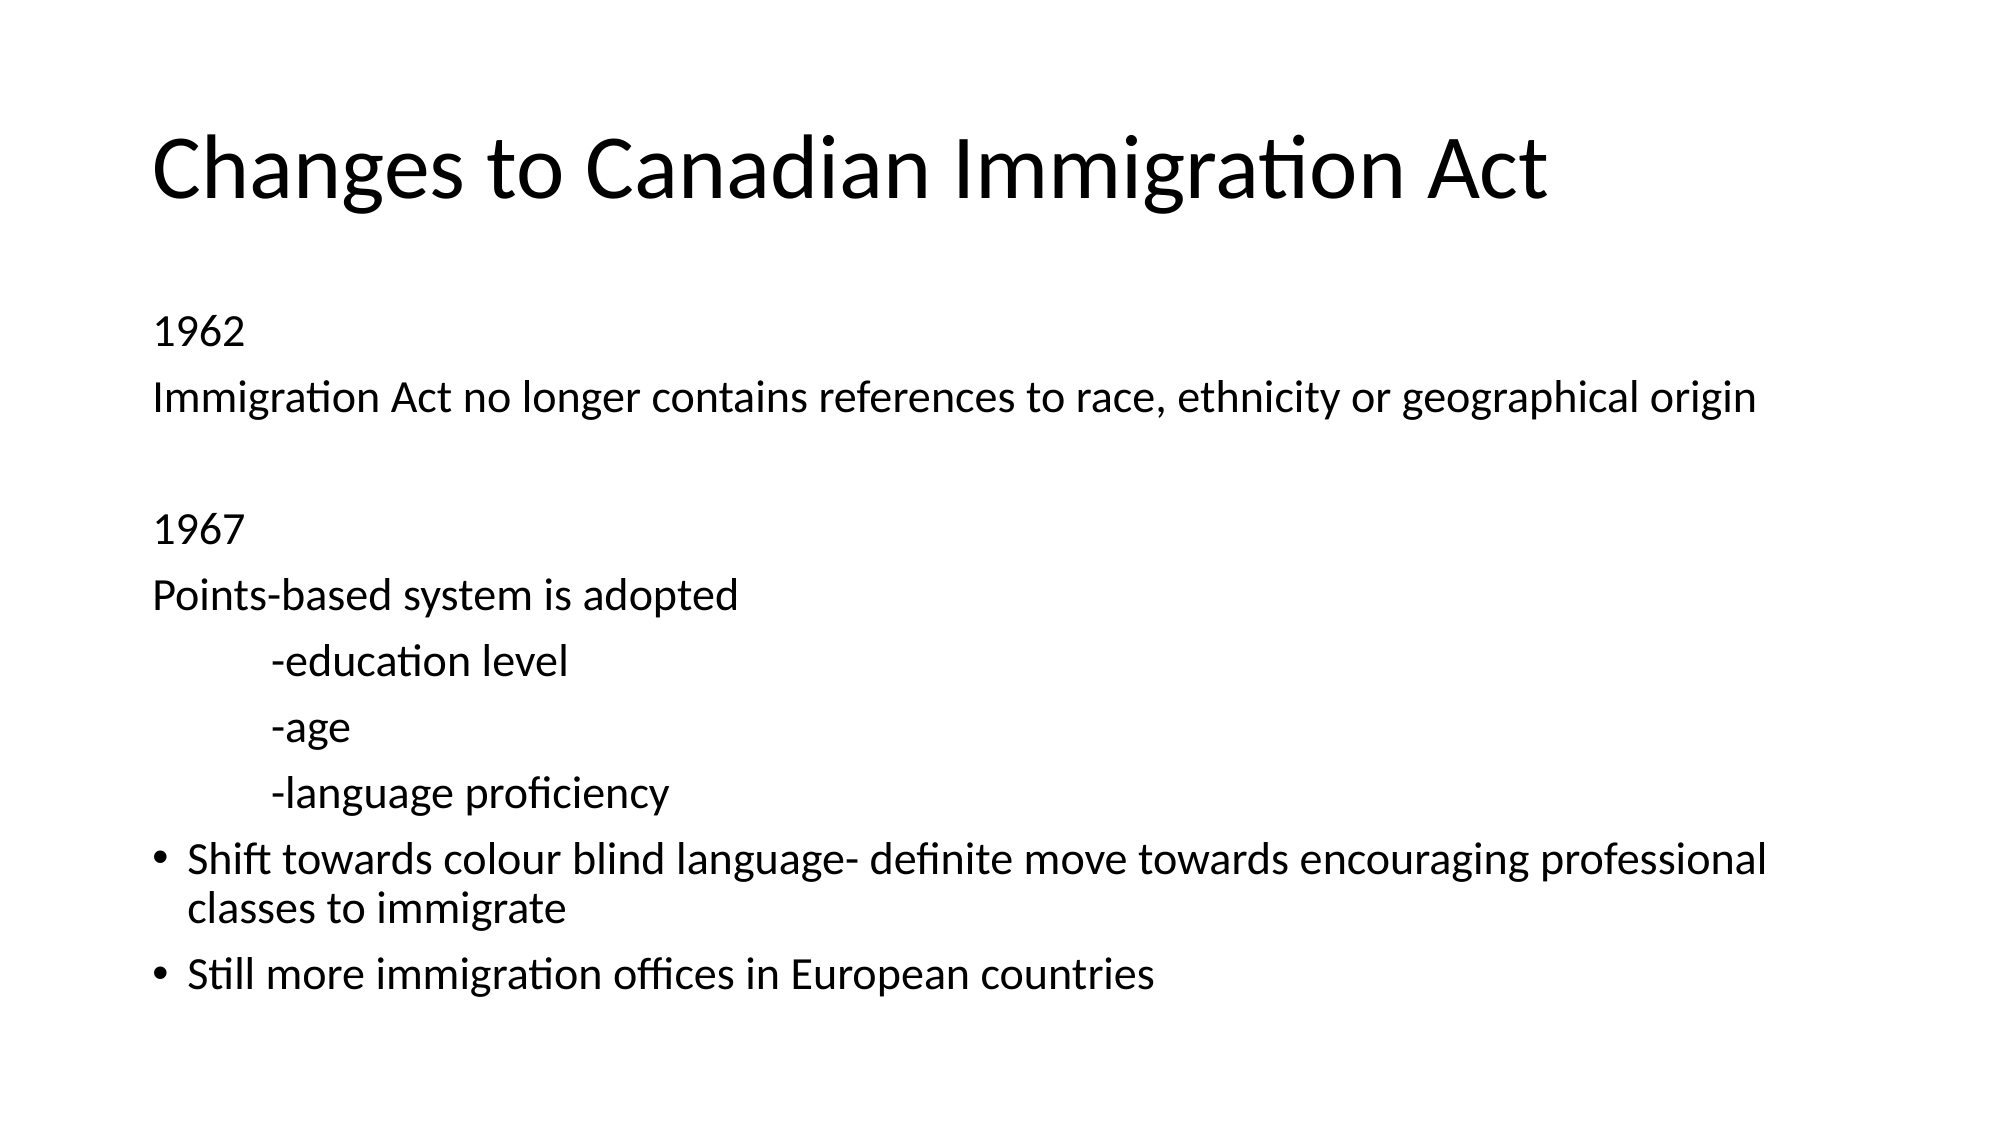

# Changes to Canadian Immigration Act
1962
Immigration Act no longer contains references to race, ethnicity or geographical origin

1967
Points-based system is adopted
	-education level
	-age
	-language proficiency
Shift towards colour blind language- definite move towards encouraging professional classes to immigrate
Still more immigration offices in European countries